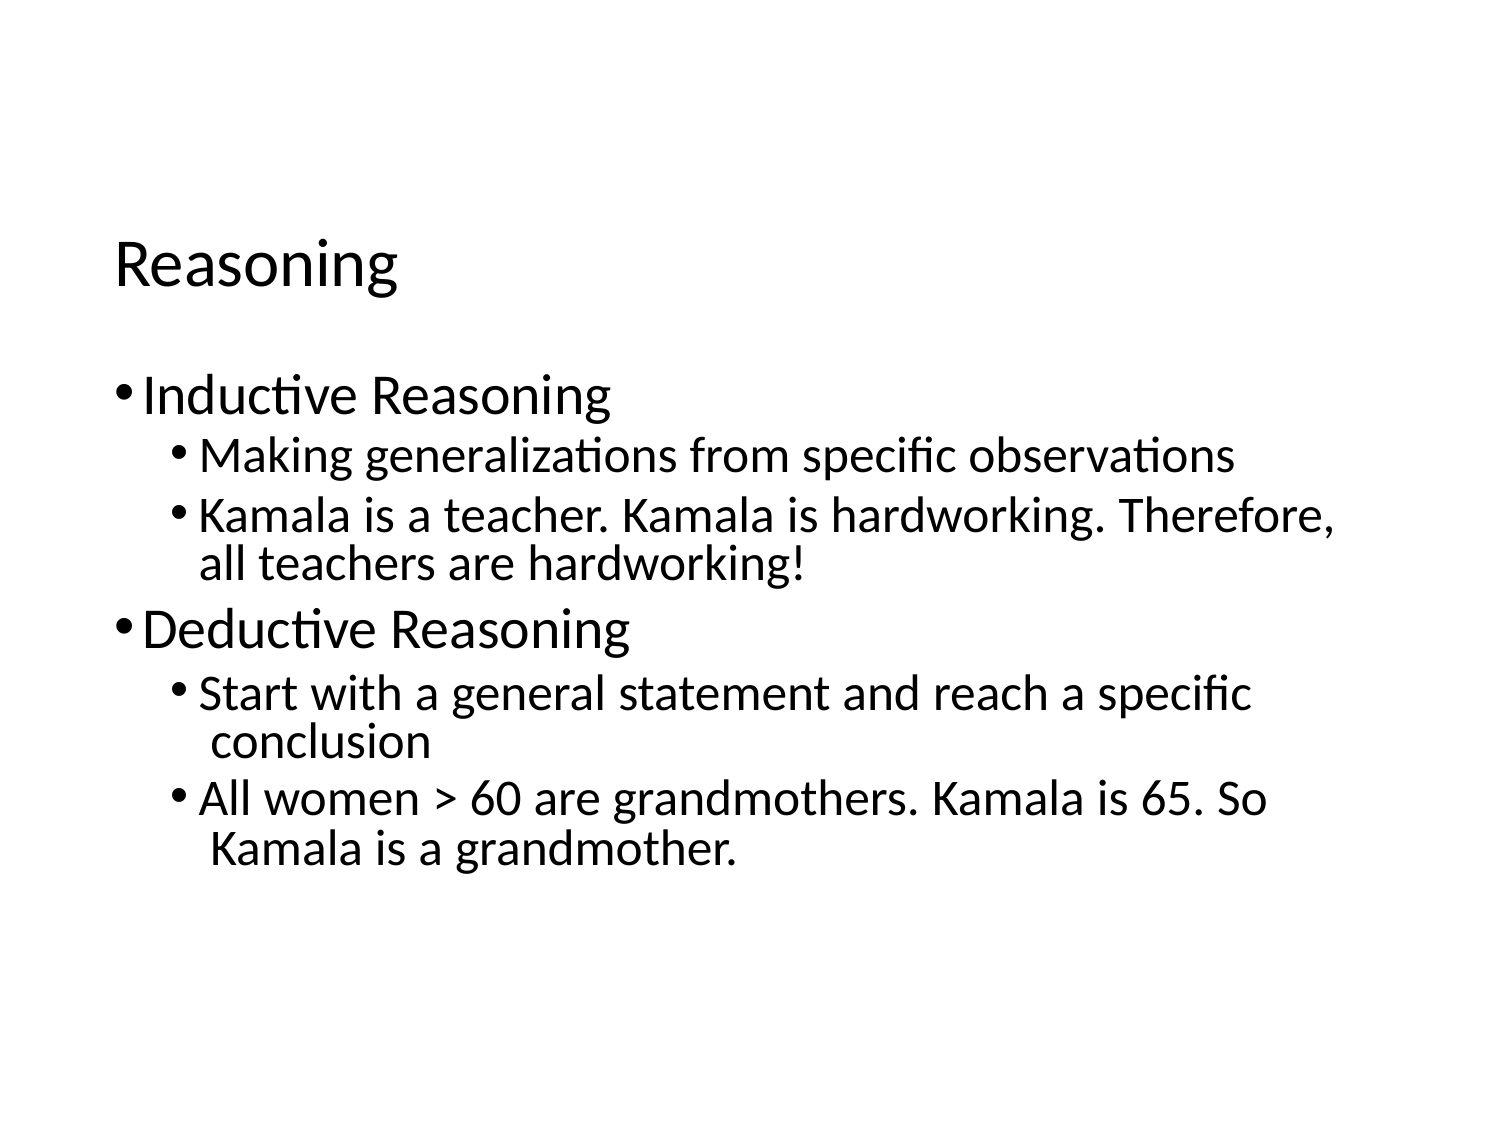

# Reasoning
Inductive Reasoning
Making generalizations from specific observations
Kamala is a teacher. Kamala is hardworking. Therefore,  all teachers are hardworking!
Deductive Reasoning
Start with a general statement and reach a specific  conclusion
All women > 60 are grandmothers. Kamala is 65. So  Kamala is a grandmother.